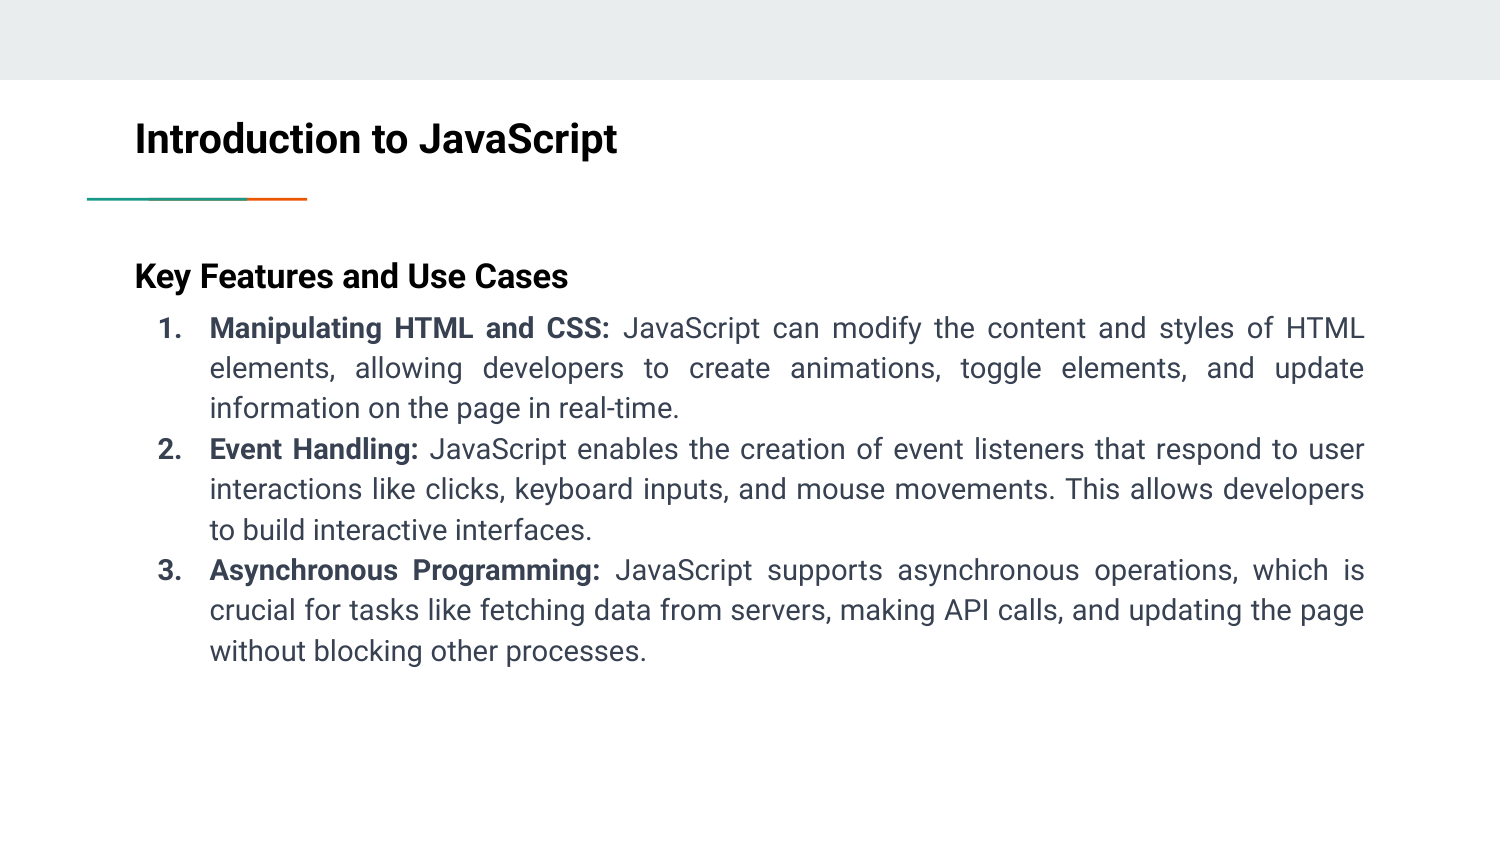

# Introduction to JavaScript
Key Features and Use Cases
Manipulating HTML and CSS: JavaScript can modify the content and styles of HTML elements, allowing developers to create animations, toggle elements, and update information on the page in real-time.
Event Handling: JavaScript enables the creation of event listeners that respond to user interactions like clicks, keyboard inputs, and mouse movements. This allows developers to build interactive interfaces.
Asynchronous Programming: JavaScript supports asynchronous operations, which is crucial for tasks like fetching data from servers, making API calls, and updating the page without blocking other processes.